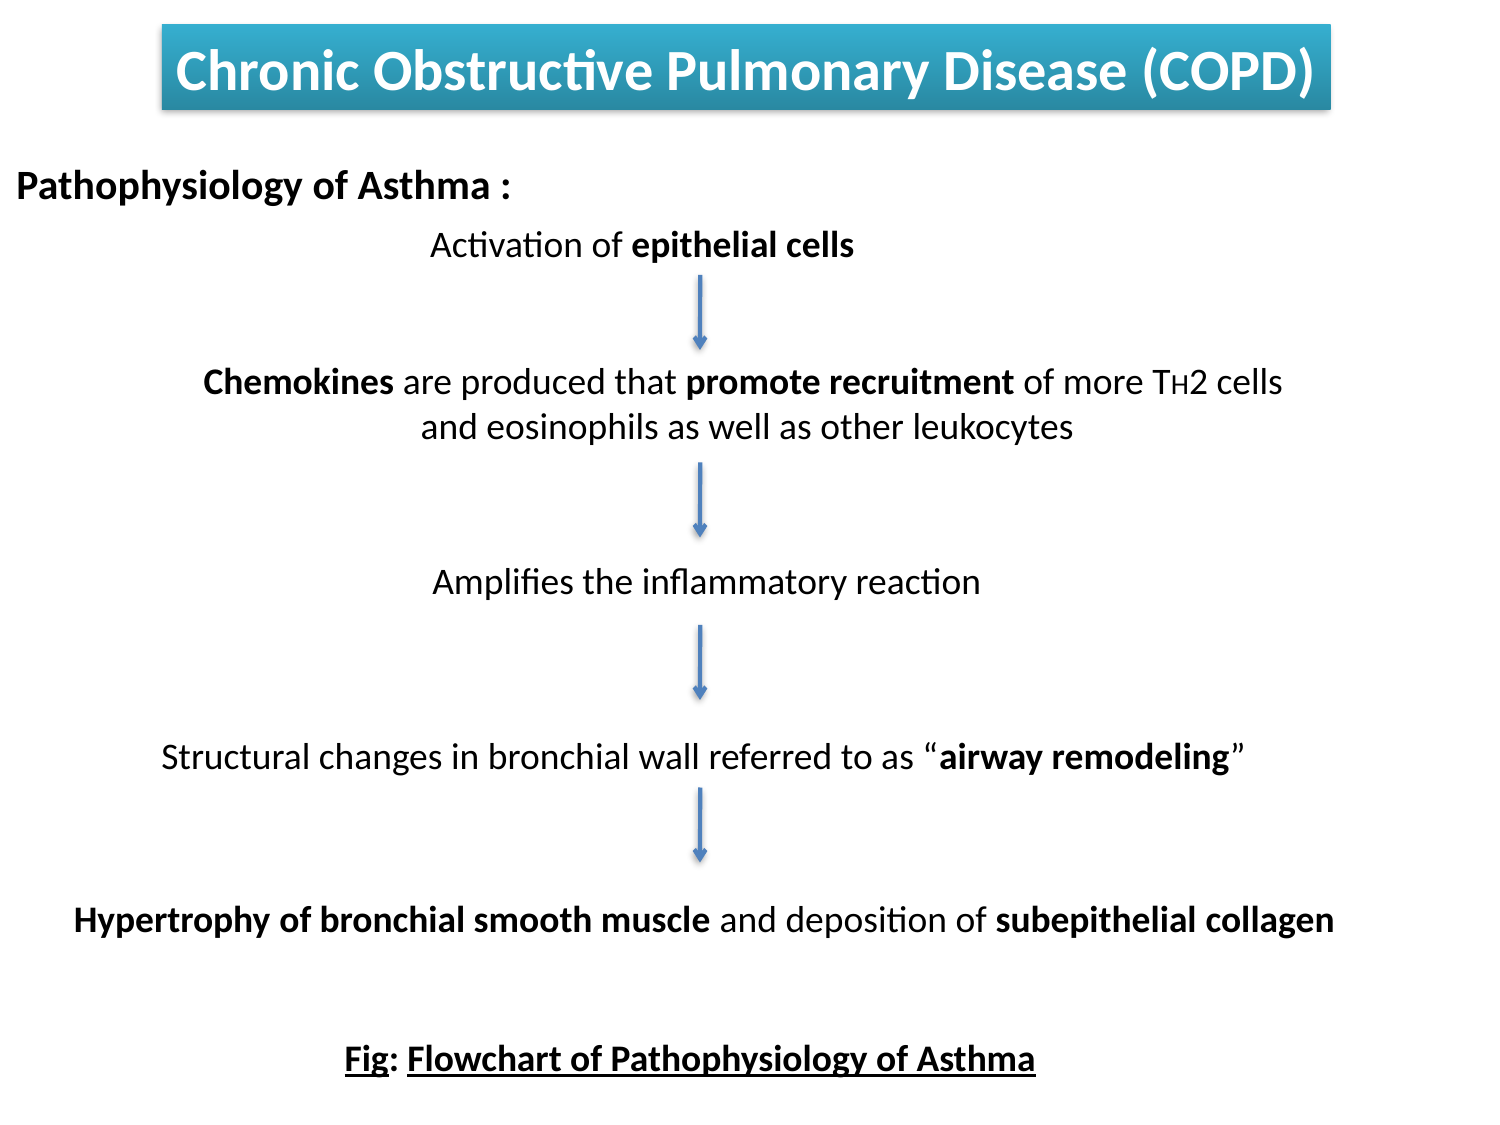

Chronic Obstructive Pulmonary Disease (COPD)
Pathophysiology of Asthma :
Activation of epithelial cells
Chemokines are produced that promote recruitment of more TH2 cells
and eosinophils as well as other leukocytes
Amplifies the inflammatory reaction
Structural changes in bronchial wall referred to as “airway remodeling”
Hypertrophy of bronchial smooth muscle and deposition of subepithelial collagen
Fig: Flowchart of Pathophysiology of Asthma